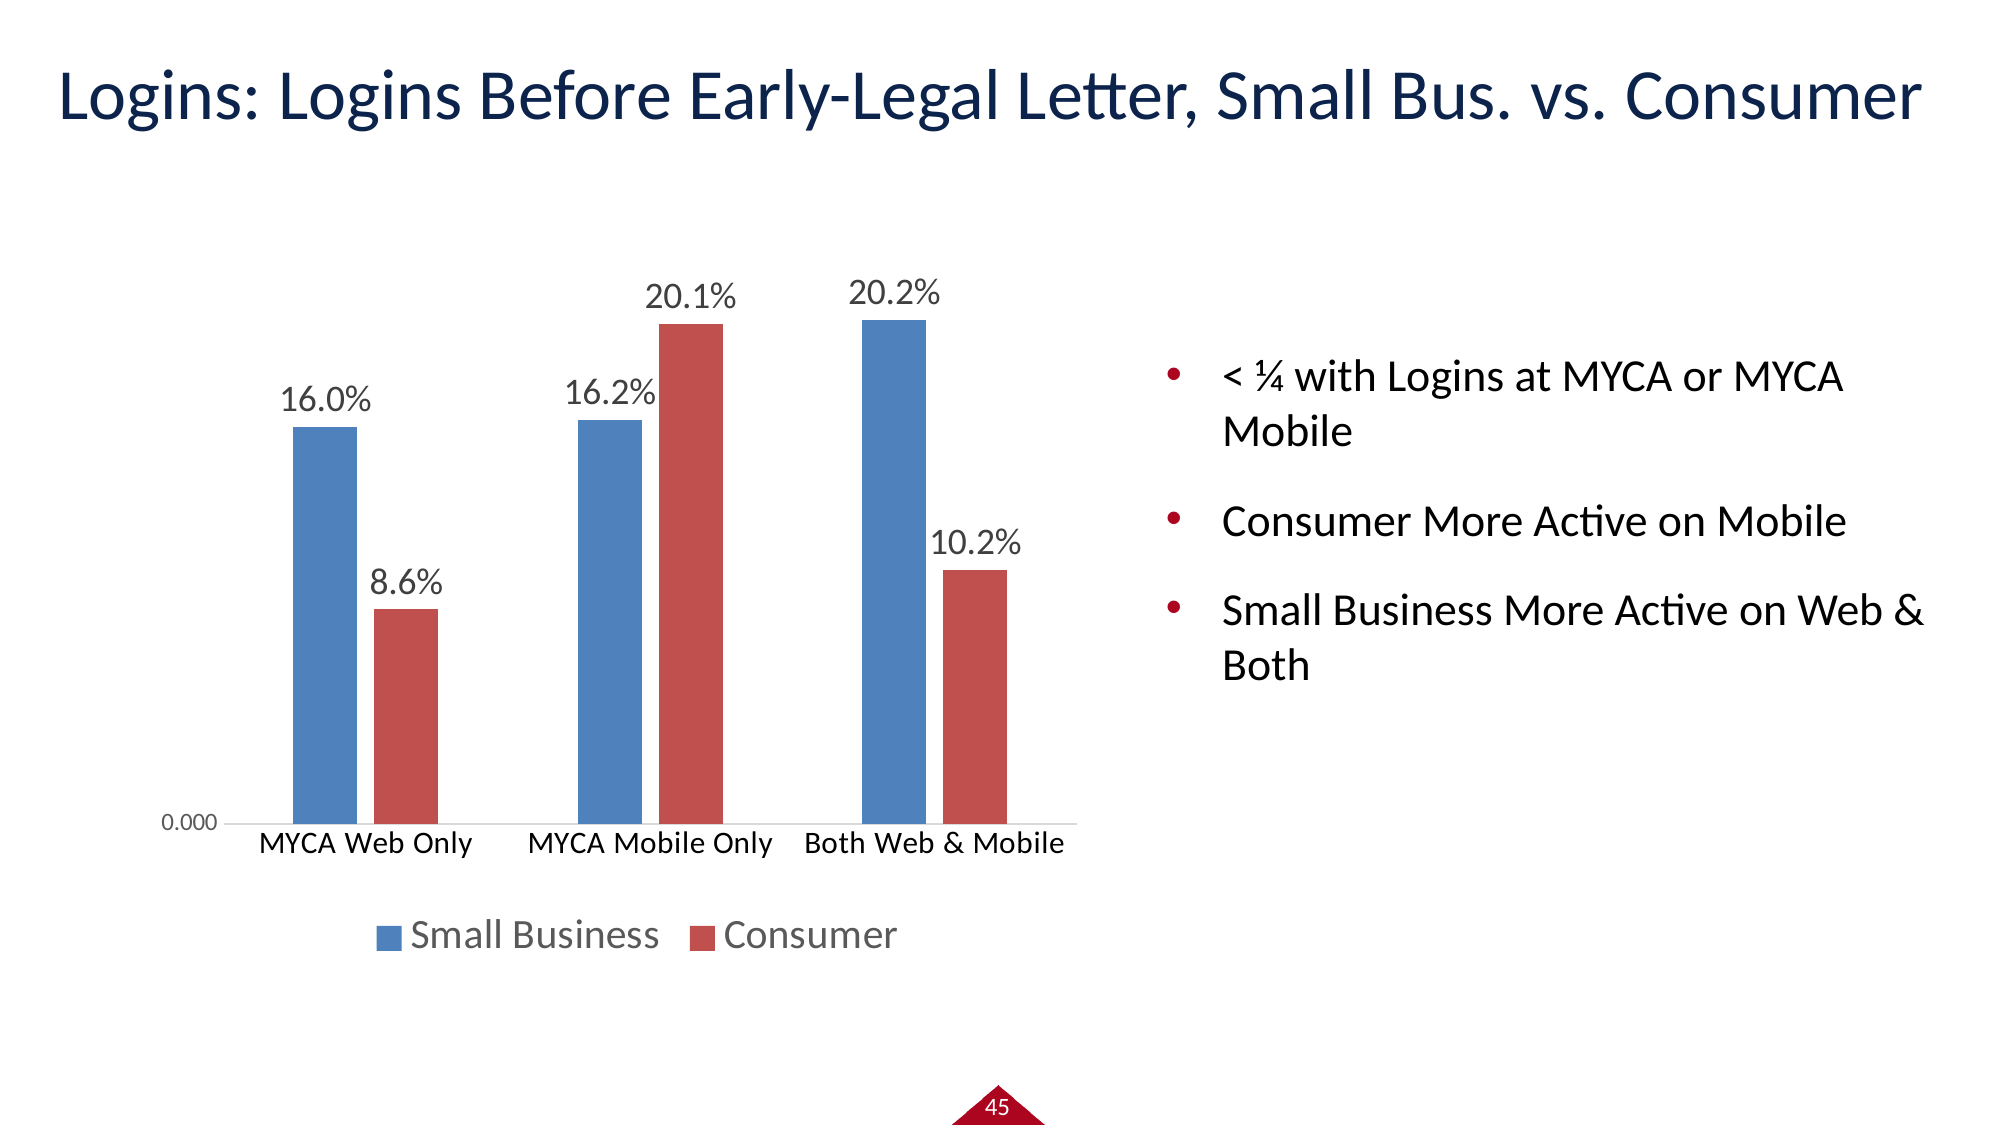

# Logins: Logins Before Early-Legal Letter, Small Bus. vs. Consumer

### Chart

| Category | Small Business | Consumer |
|---|---|---|
| MYCA Web Only | 0.1595033 | 0.0861654 |
| MYCA Mobile Only | 0.1623687 | 0.2009633 |
| Both Web & Mobile | 0.2024833 | 0.102221 |
< ¼ with Logins at MYCA or MYCA Mobile
Consumer More Active on Mobile
Small Business More Active on Web & Both
45